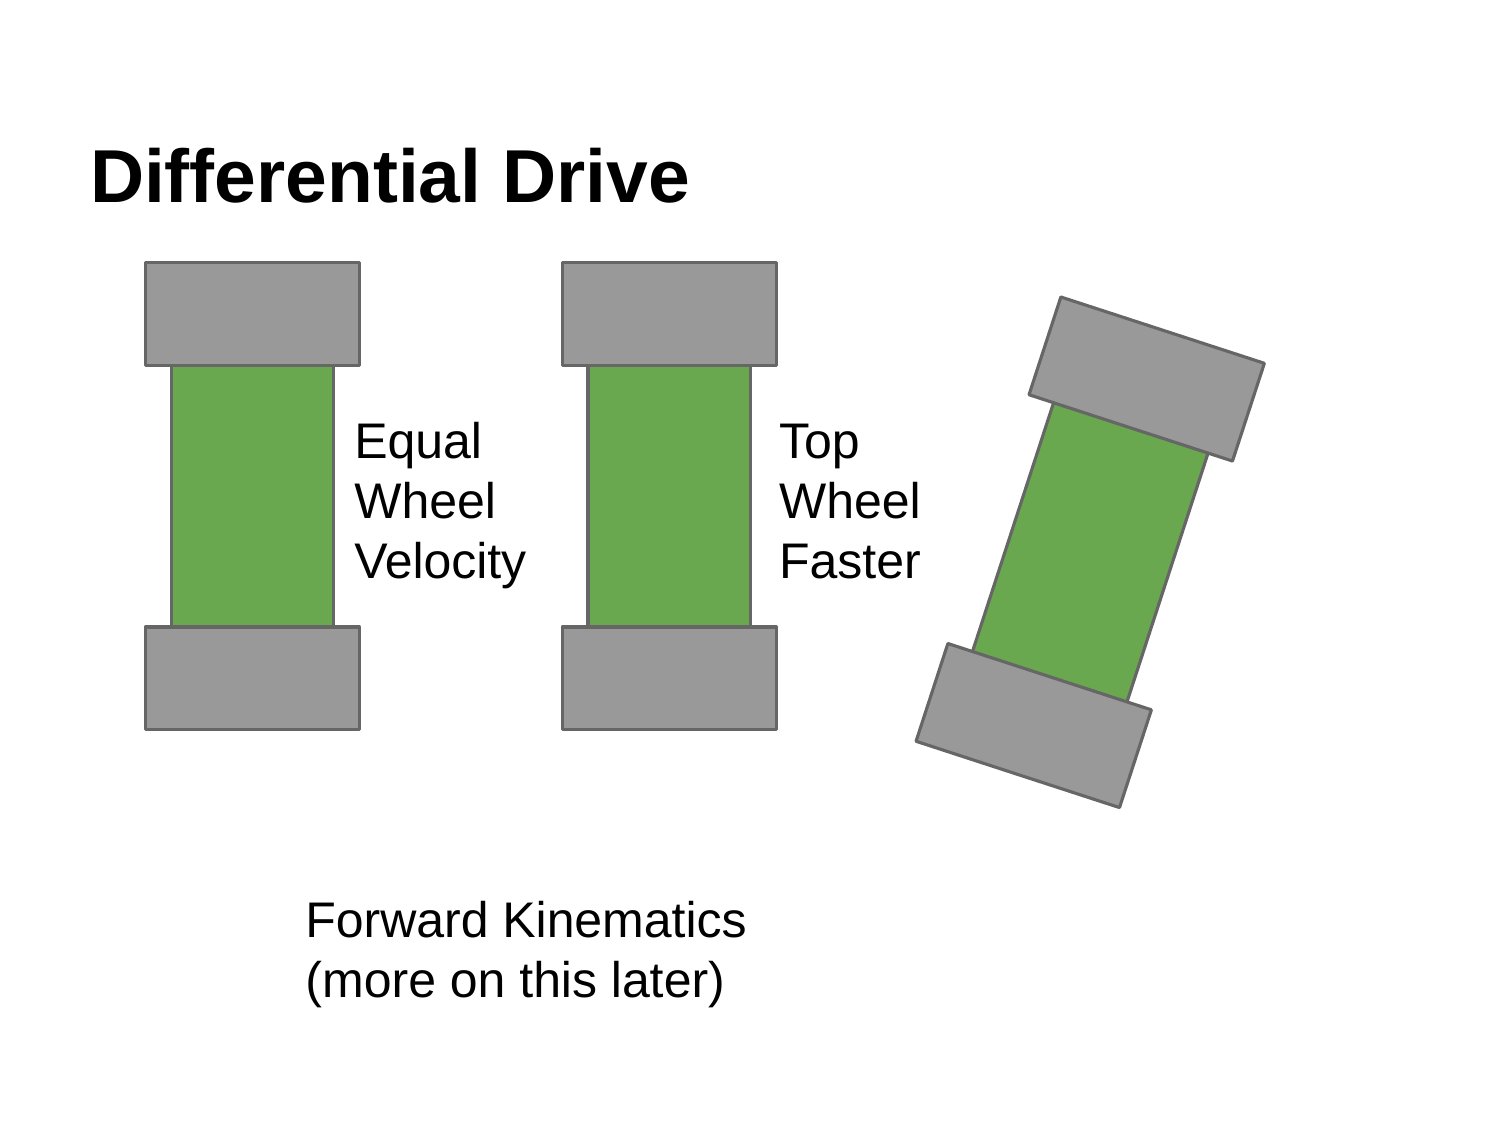

# Differential Drive

Equal Wheel Velocity
Top Wheel Faster
Forward Kinematics
(more on this later)